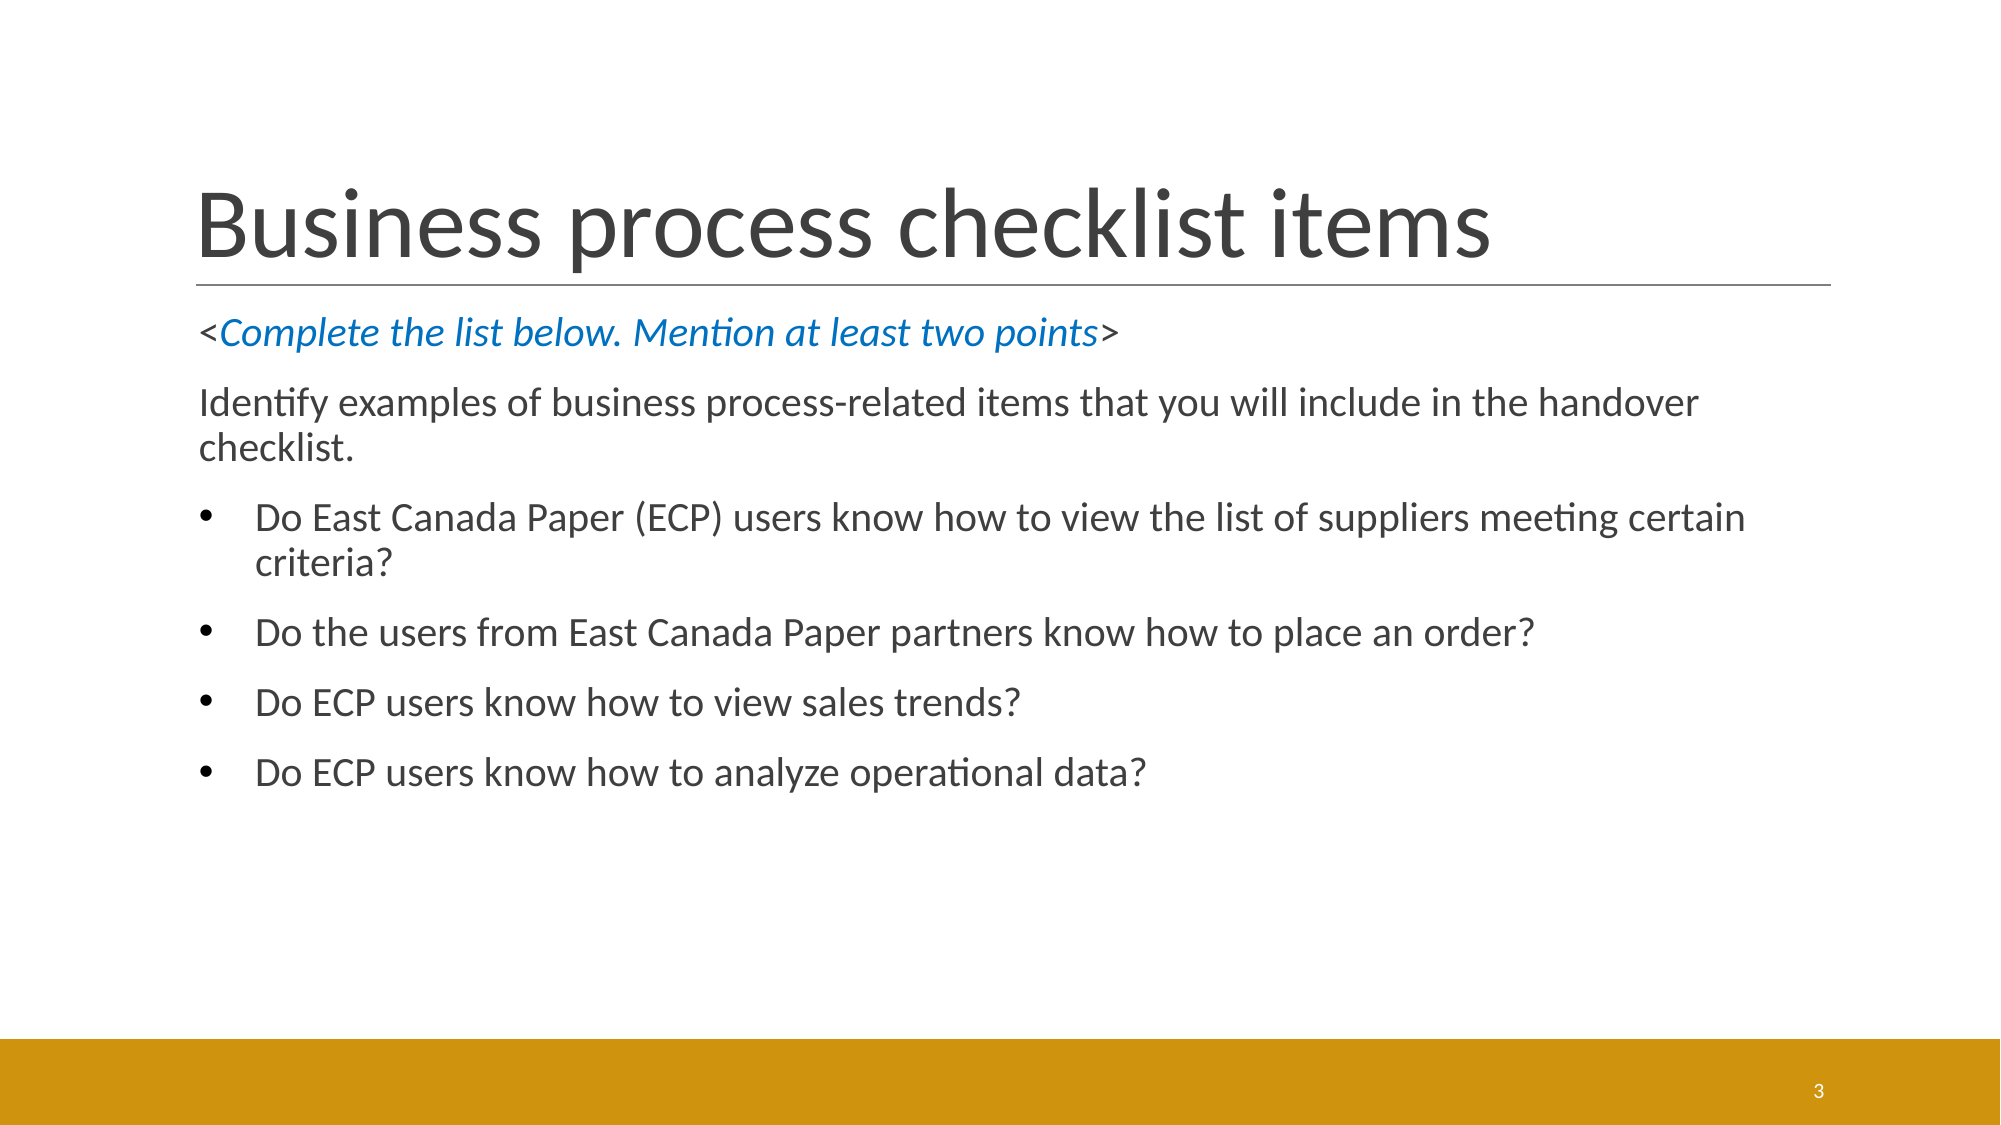

# Business process checklist items
<Complete the list below. Mention at least two points>
Identify examples of business process-related items that you will include in the handover checklist.
Do East Canada Paper (ECP) users know how to view the list of suppliers meeting certain criteria?
Do the users from East Canada Paper partners know how to place an order?
Do ECP users know how to view sales trends?
Do ECP users know how to analyze operational data?

3